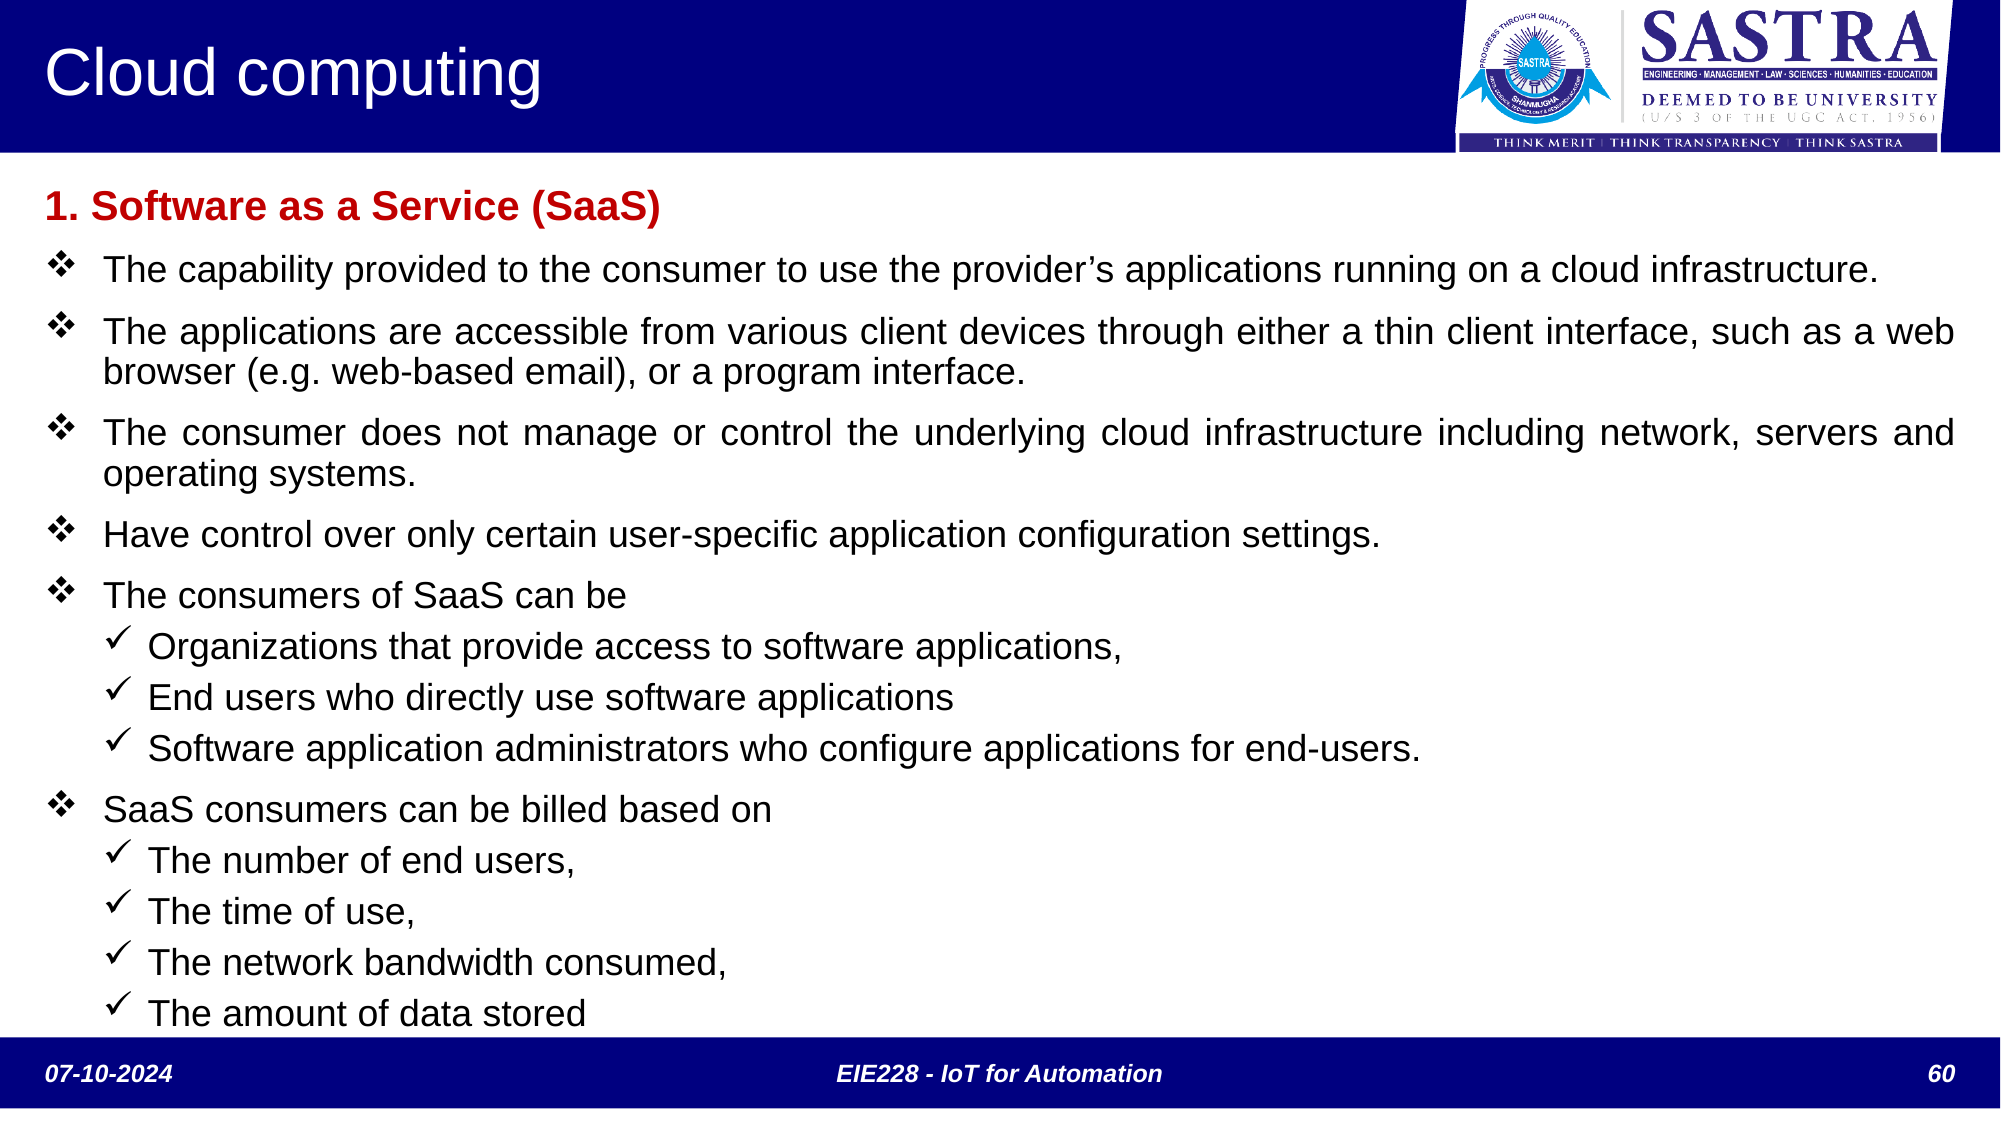

# Cloud computing
1. Software as a Service (SaaS)
The capability provided to the consumer to use the provider’s applications running on a cloud infrastructure.
The applications are accessible from various client devices through either a thin client interface, such as a web browser (e.g. web-based email), or a program interface.
The consumer does not manage or control the underlying cloud infrastructure including network, servers and operating systems.
Have control over only certain user-specific application configuration settings.
The consumers of SaaS can be
Organizations that provide access to software applications,
End users who directly use software applications
Software application administrators who configure applications for end-users.
SaaS consumers can be billed based on
The number of end users,
The time of use,
The network bandwidth consumed,
The amount of data stored
EIE228 - IoT for Automation
60
07-10-2024